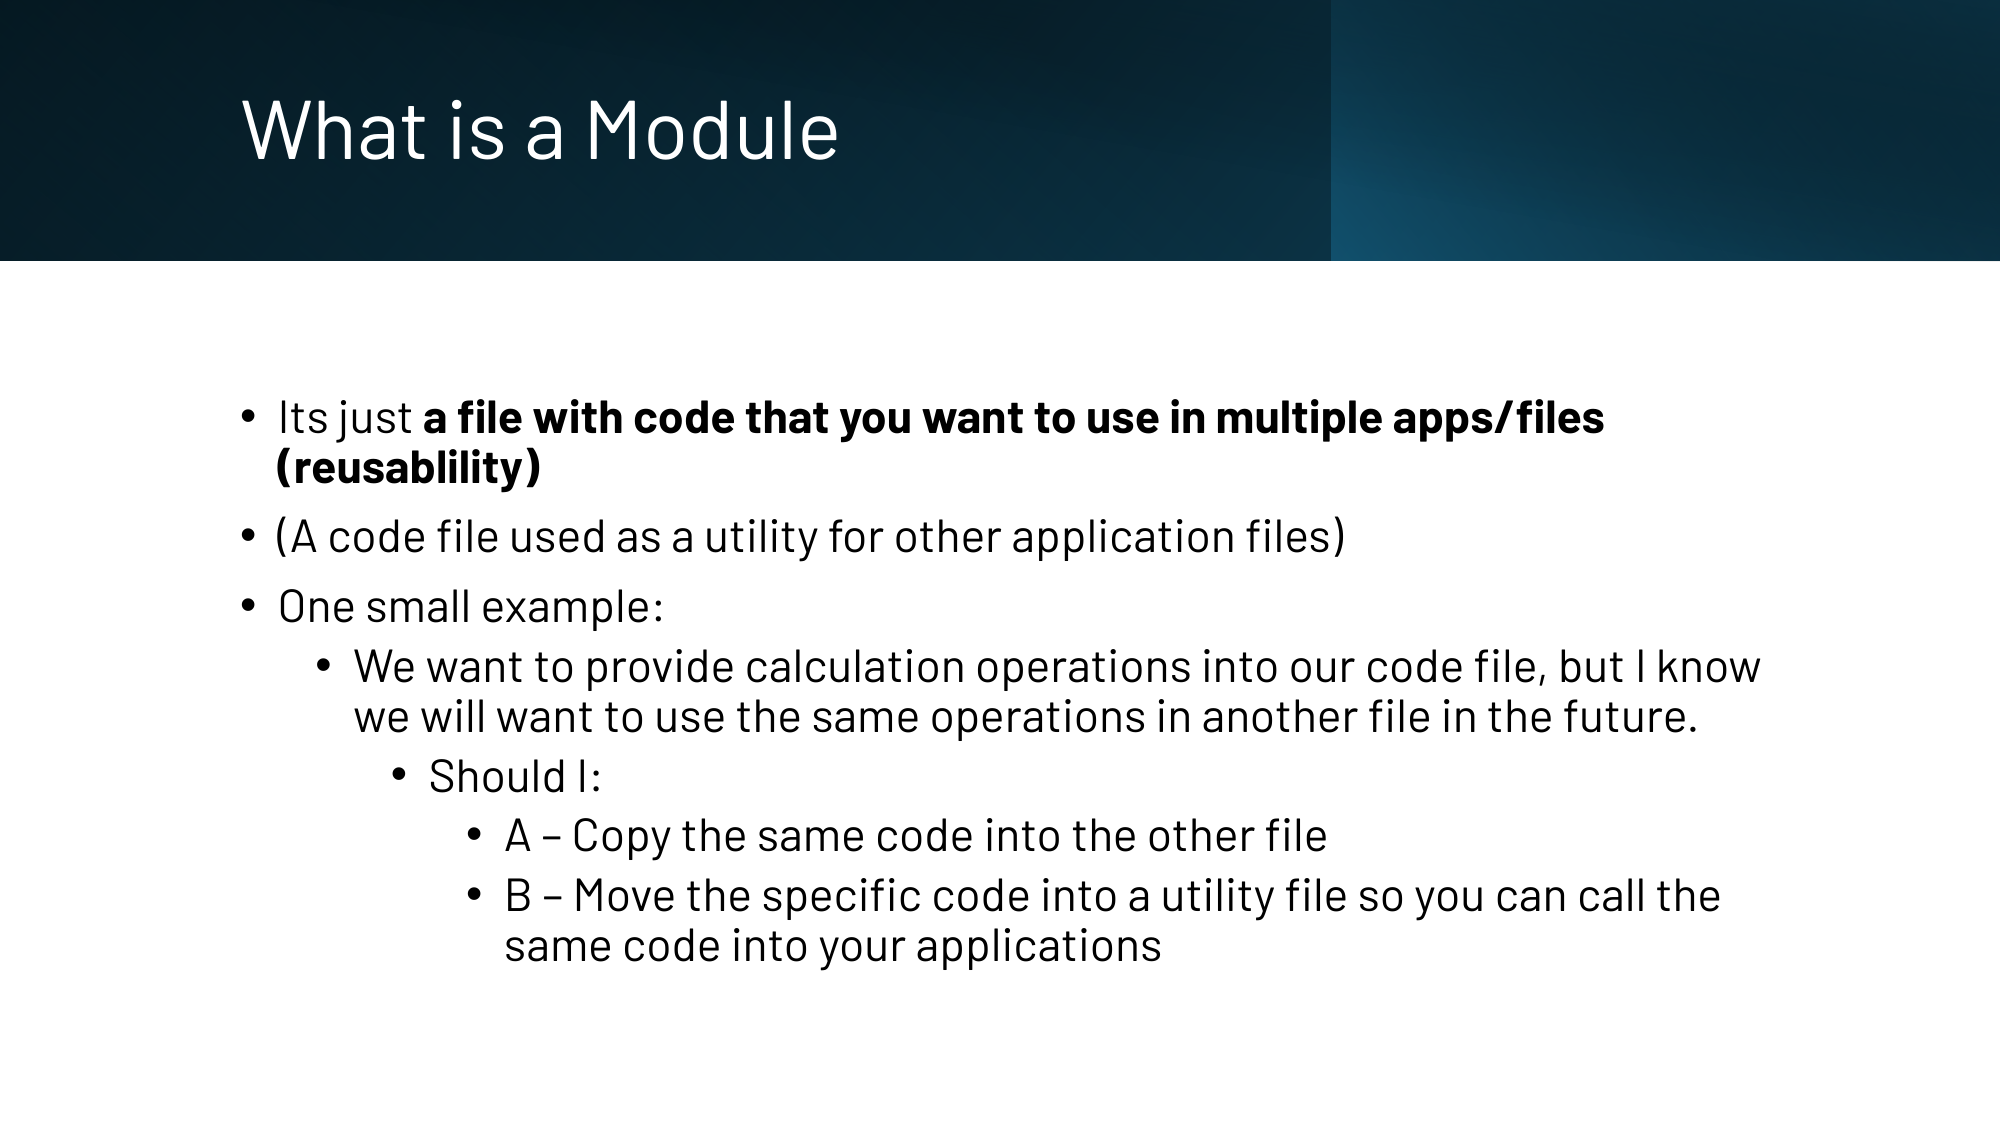

# What is a Module
Its just a file with code that you want to use in multiple apps/files (reusablility)
(A code file used as a utility for other application files)
One small example:
We want to provide calculation operations into our code file, but I know we will want to use the same operations in another file in the future.
Should I:
A – Copy the same code into the other file
B – Move the specific code into a utility file so you can call the same code into your applications